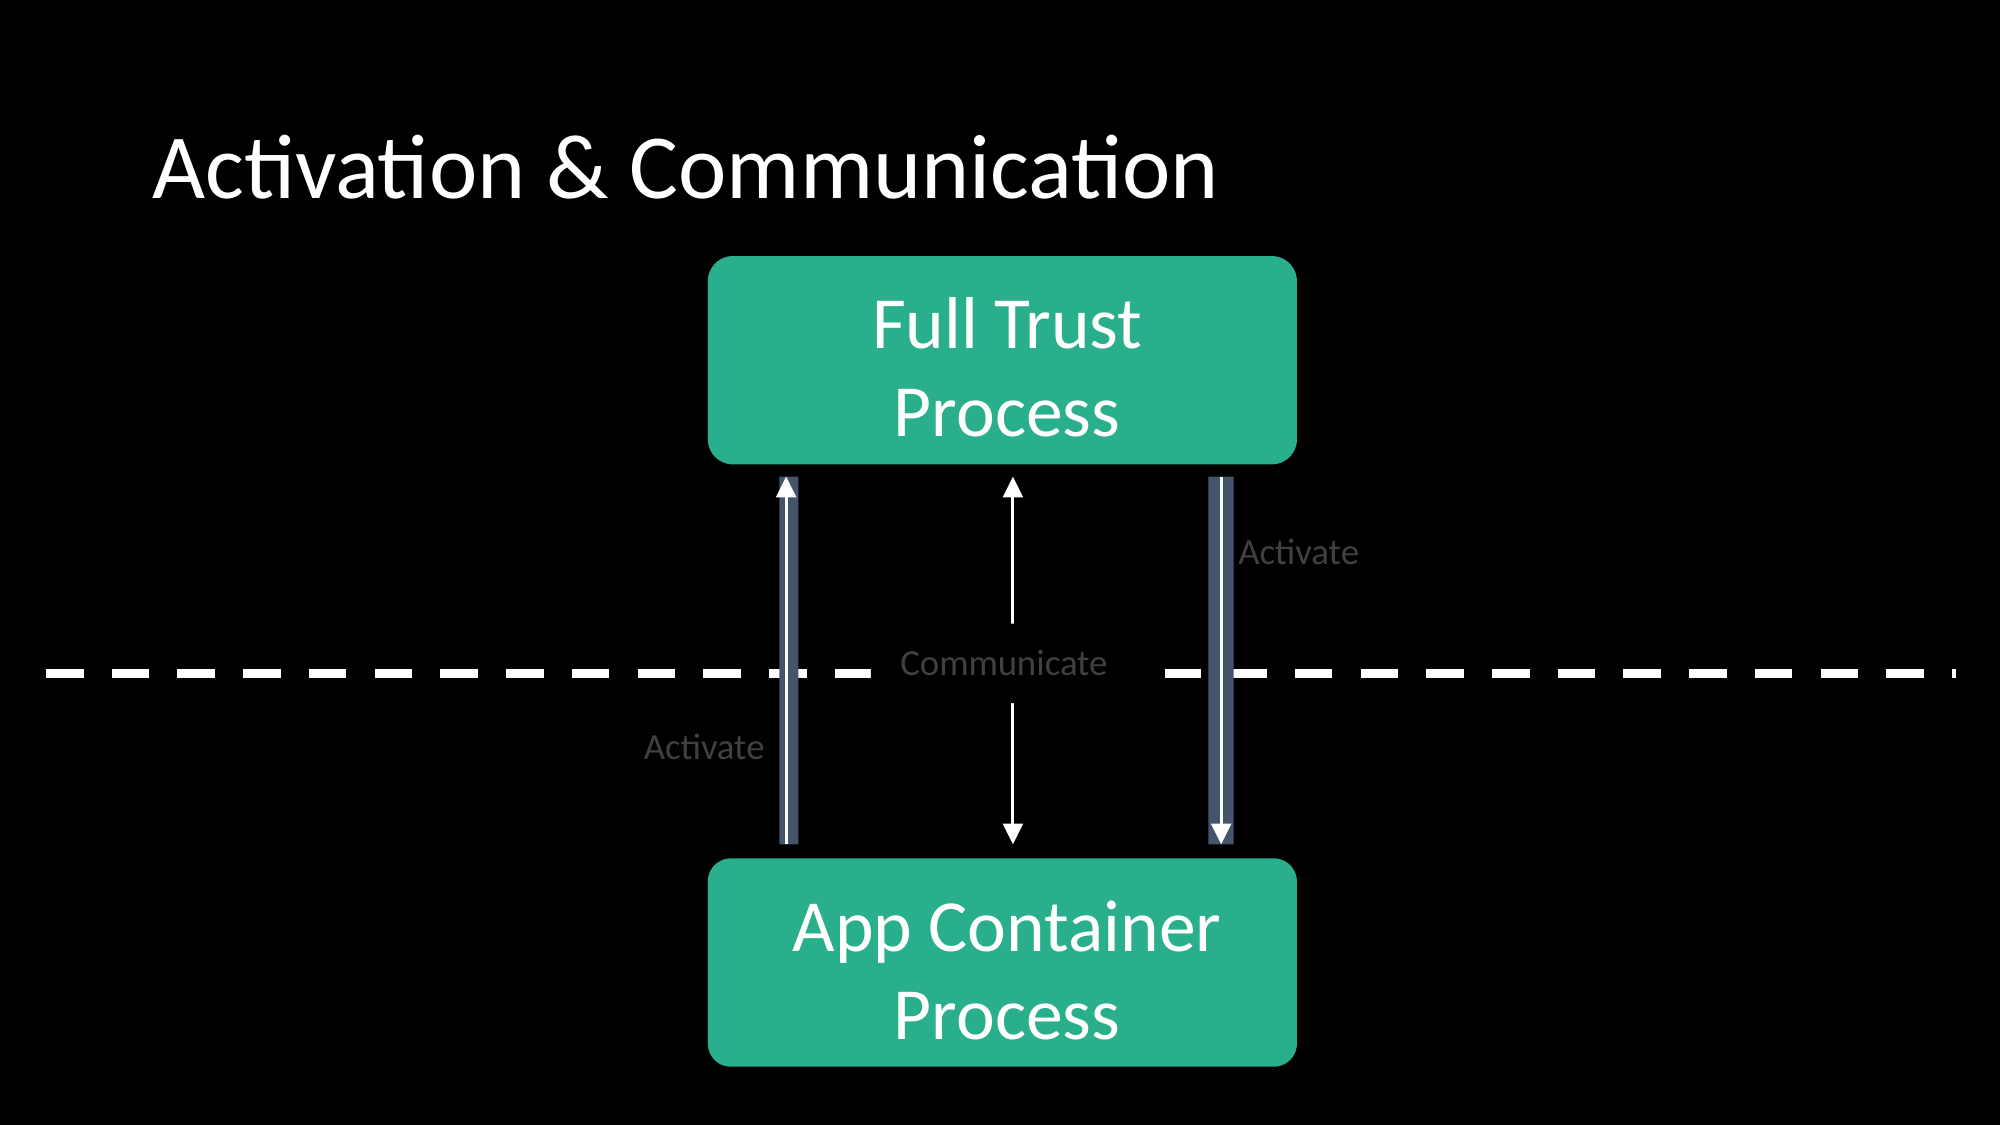

# Activation & Communication
Full Trust
Process

Activate
Communicate
Activate
App Container
Process